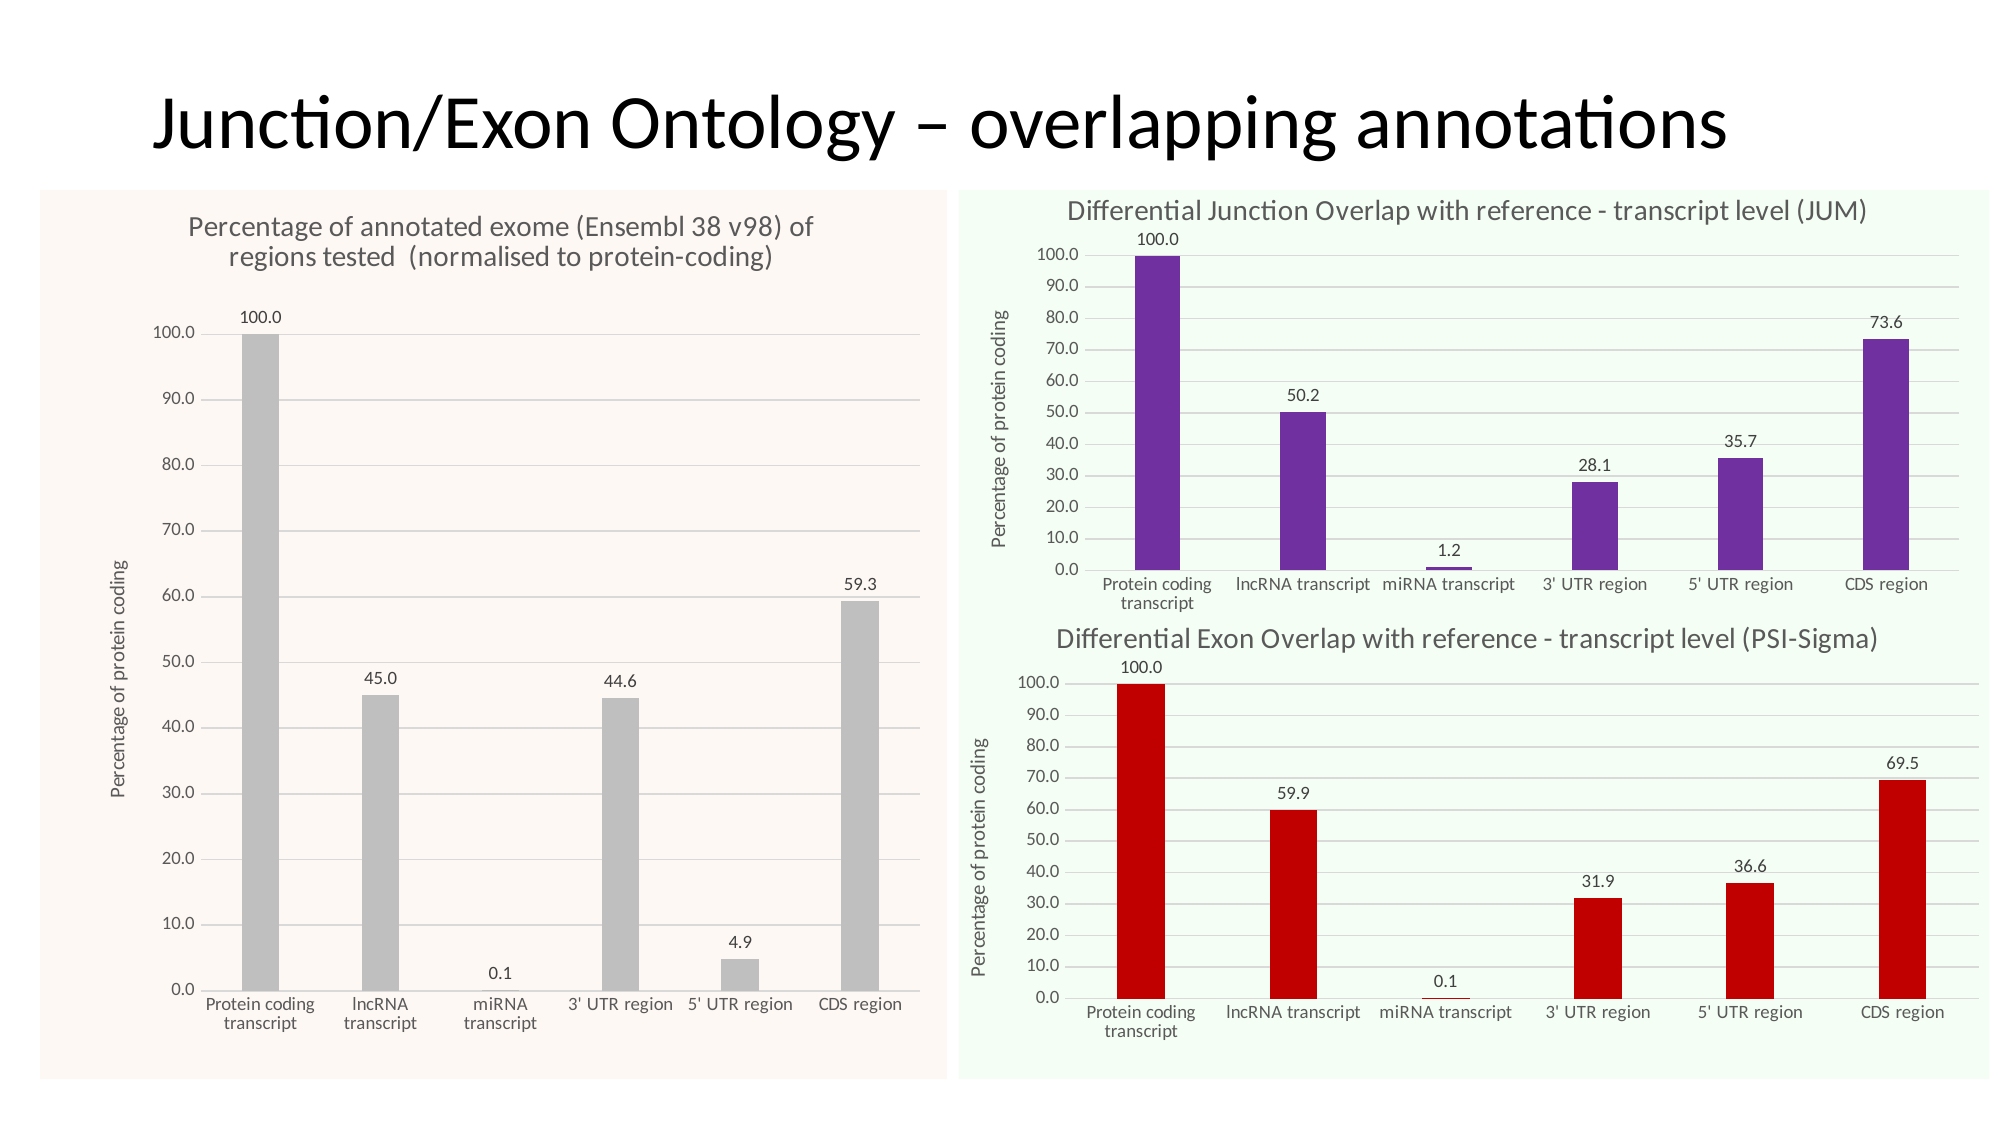

# Junction/Exon Ontology – overlapping annotations

### Chart: Differential Junction Overlap with reference - transcript level (JUM)

| Category |  |
|---|---|
| Protein coding transcript | 100.0 |
| lncRNA transcript | 50.16611295681063 |
| miRNA transcript | 1.1627906976744158 |
| 3' UTR region | 28.07308970099666 |
| 5' UTR region | 35.71428571428569 |
| CDS region | 73.58803986710966 |

### Chart: Percentage of annotated exome (Ensembl 38 v98) of regions tested  (normalised to protein-coding)

| Category |  |
|---|---|
| Protein coding transcript | 100.0 |
| lncRNA transcript | 45.000398971223866 |
| miRNA transcript | 0.08004030173783479 |
| 3' UTR region | 44.55269702388483 |
| 5' UTR region | 4.852187677124925 |
| CDS region | 59.34124495429112 |

### Chart: Differential Exon Overlap with reference - transcript level (PSI-Sigma)

| Category |  |
|---|---|
| Protein coding transcript | 100.0 |
| lncRNA transcript | 59.85321100917435 |
| miRNA transcript | 0.1100917431192655 |
| 3' UTR region | 31.853211009174352 |
| 5' UTR region | 36.58715596330277 |
| CDS region | 69.46788990825685 |